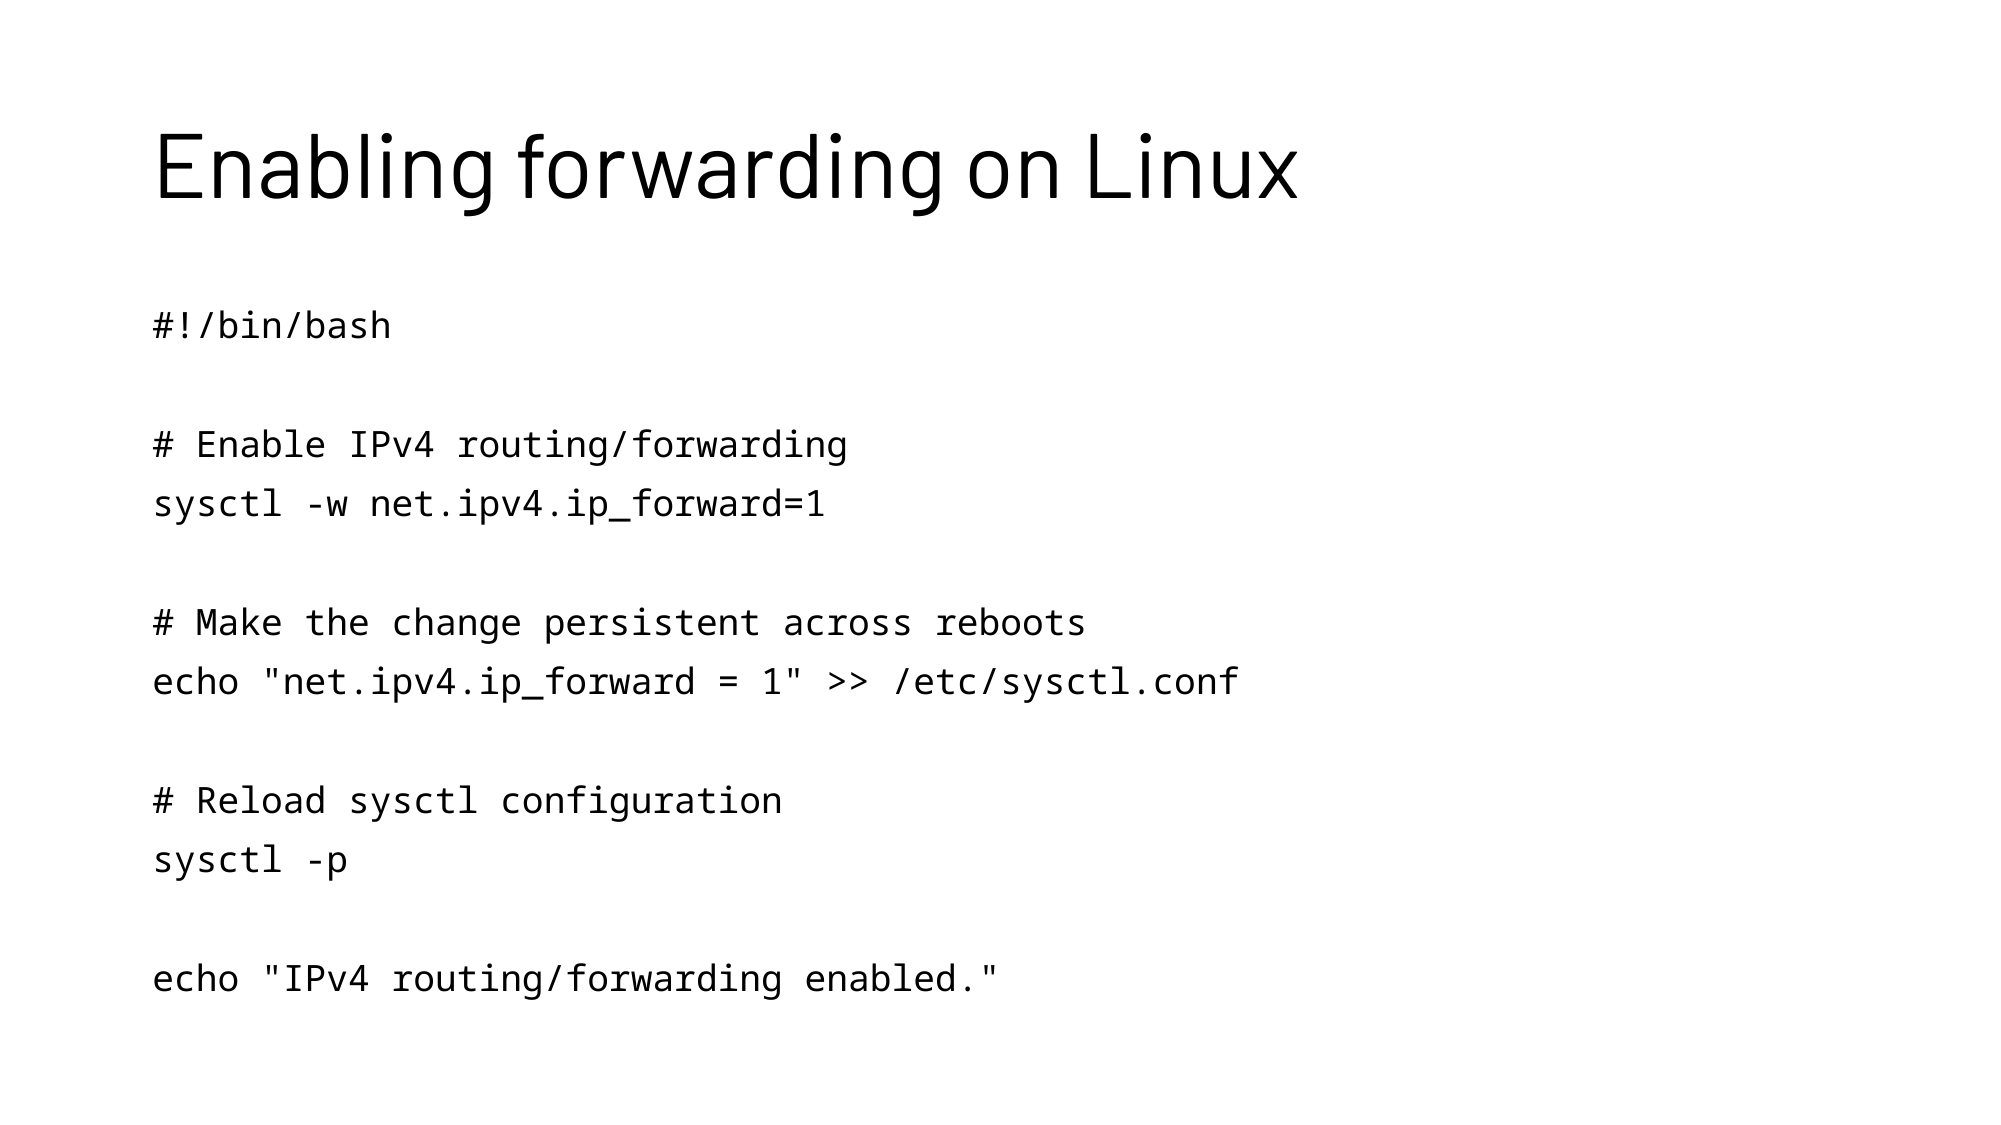

# Enabling forwarding on Linux
#!/bin/bash

# Enable IPv4 routing/forwarding
sysctl -w net.ipv4.ip_forward=1

# Make the change persistent across reboots
echo "net.ipv4.ip_forward = 1" >> /etc/sysctl.conf

# Reload sysctl configuration
sysctl -p

echo "IPv4 routing/forwarding enabled."